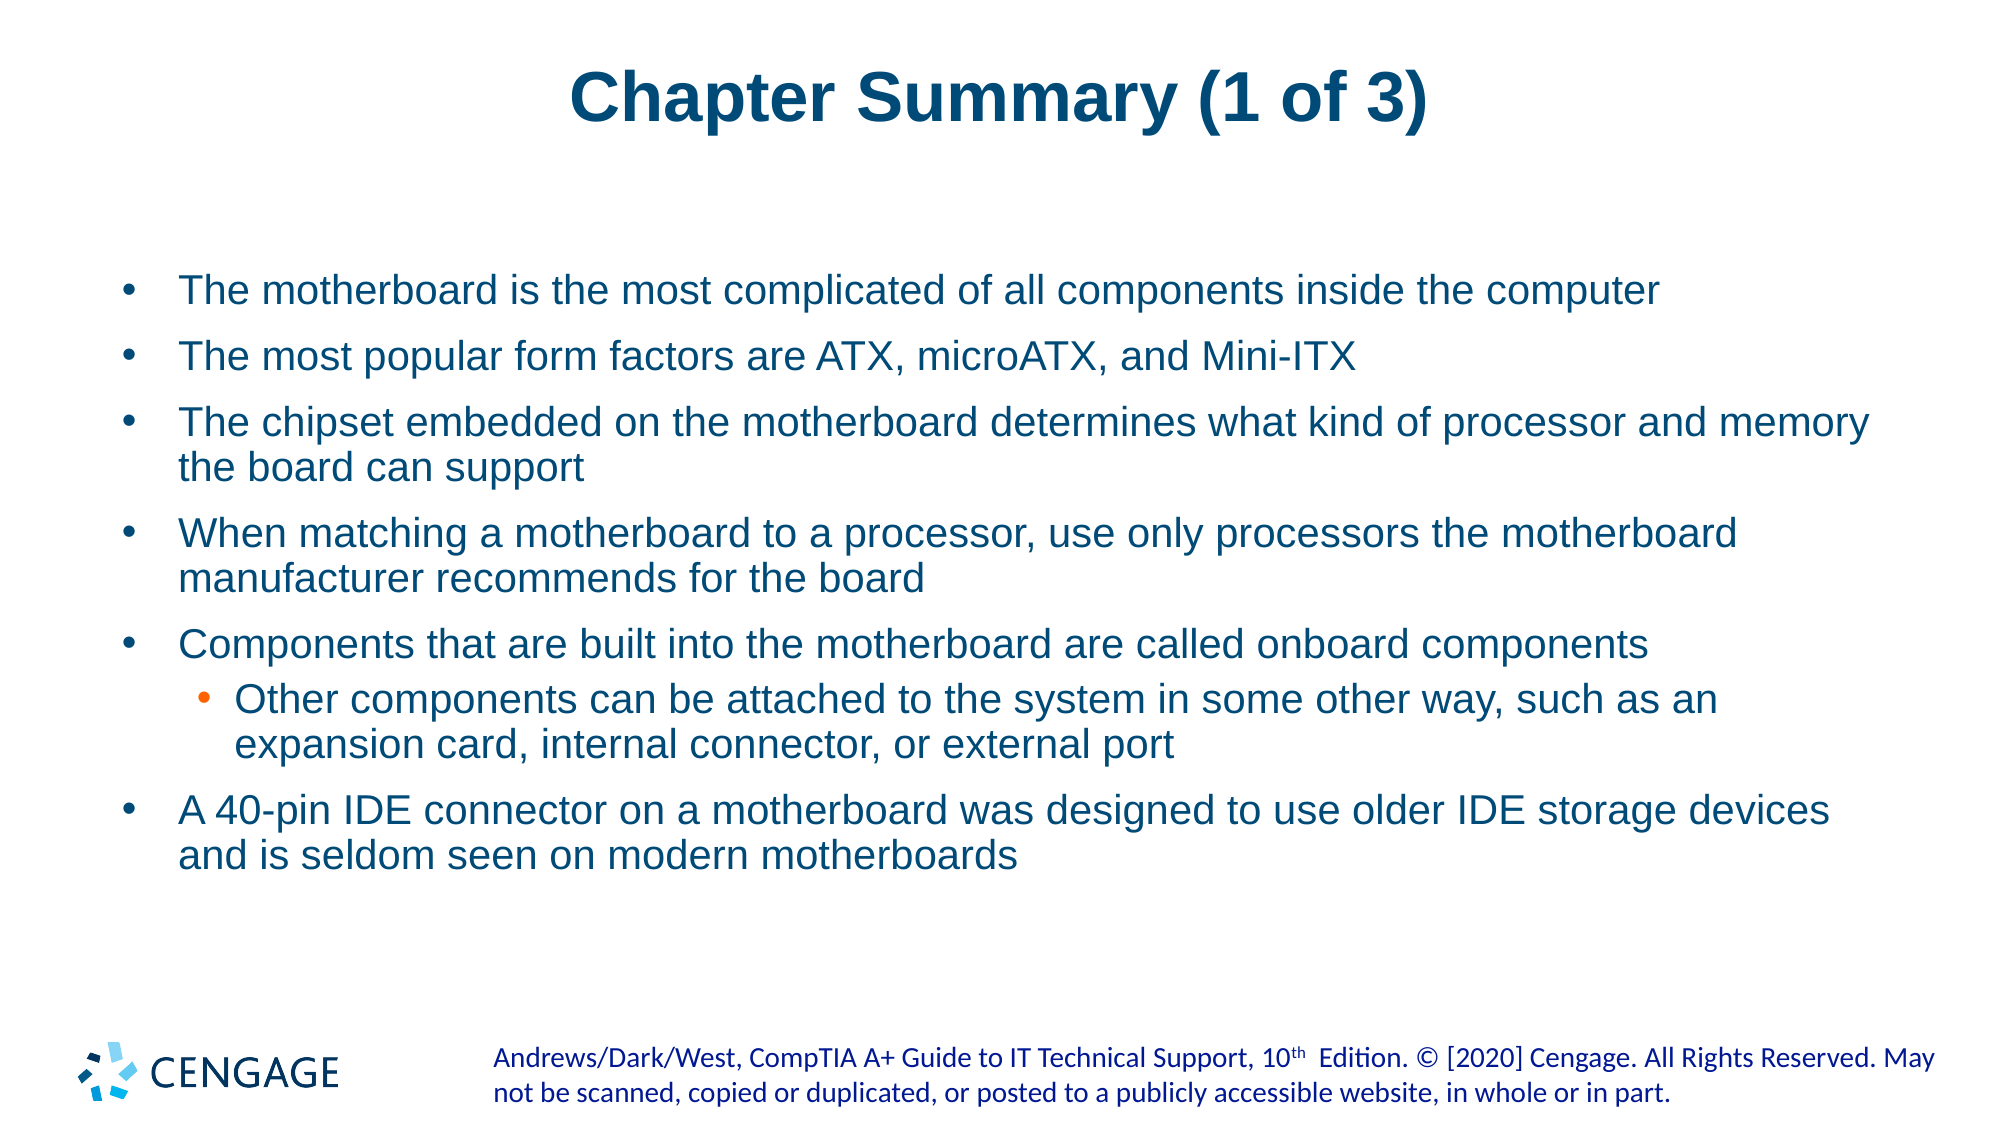

# Chapter Summary (1 of 3)
The motherboard is the most complicated of all components inside the computer
The most popular form factors are ATX, microATX, and Mini-ITX
The chipset embedded on the motherboard determines what kind of processor and memory the board can support
When matching a motherboard to a processor, use only processors the motherboard manufacturer recommends for the board
Components that are built into the motherboard are called onboard components
Other components can be attached to the system in some other way, such as an expansion card, internal connector, or external port
A 40-pin IDE connector on a motherboard was designed to use older IDE storage devices and is seldom seen on modern motherboards